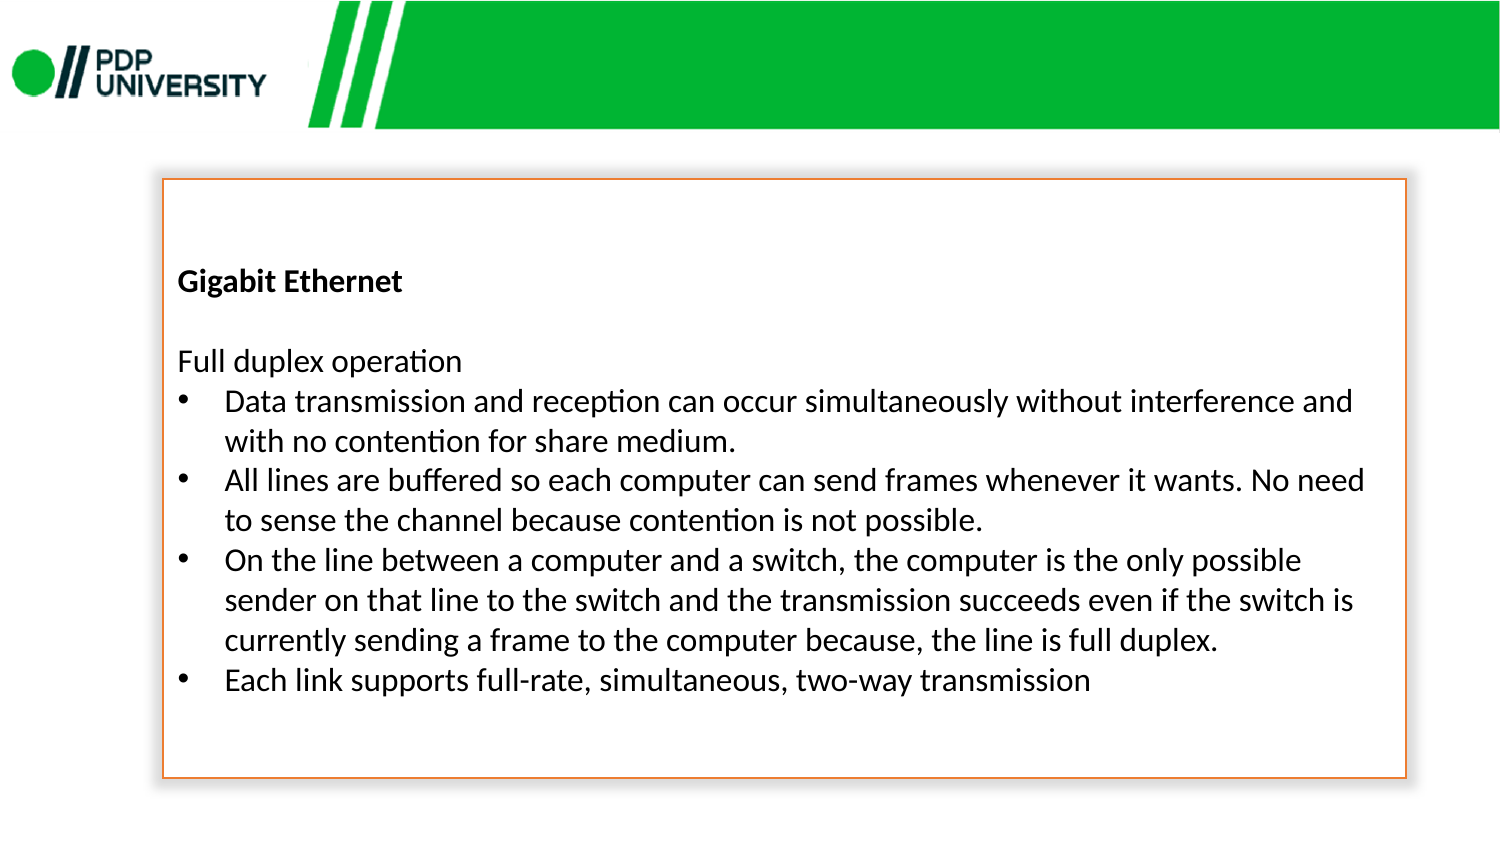

Gigabit Ethernet

Full duplex operation
Data transmission and reception can occur simultaneously without interference and with no contention for share medium.
All lines are buffered so each computer can send frames whenever it wants. No need to sense the channel because contention is not possible.
On the line between a computer and a switch, the computer is the only possible sender on that line to the switch and the transmission succeeds even if the switch is currently sending a frame to the computer because, the line is full duplex.
Each link supports full-rate, simultaneous, two-way transmission